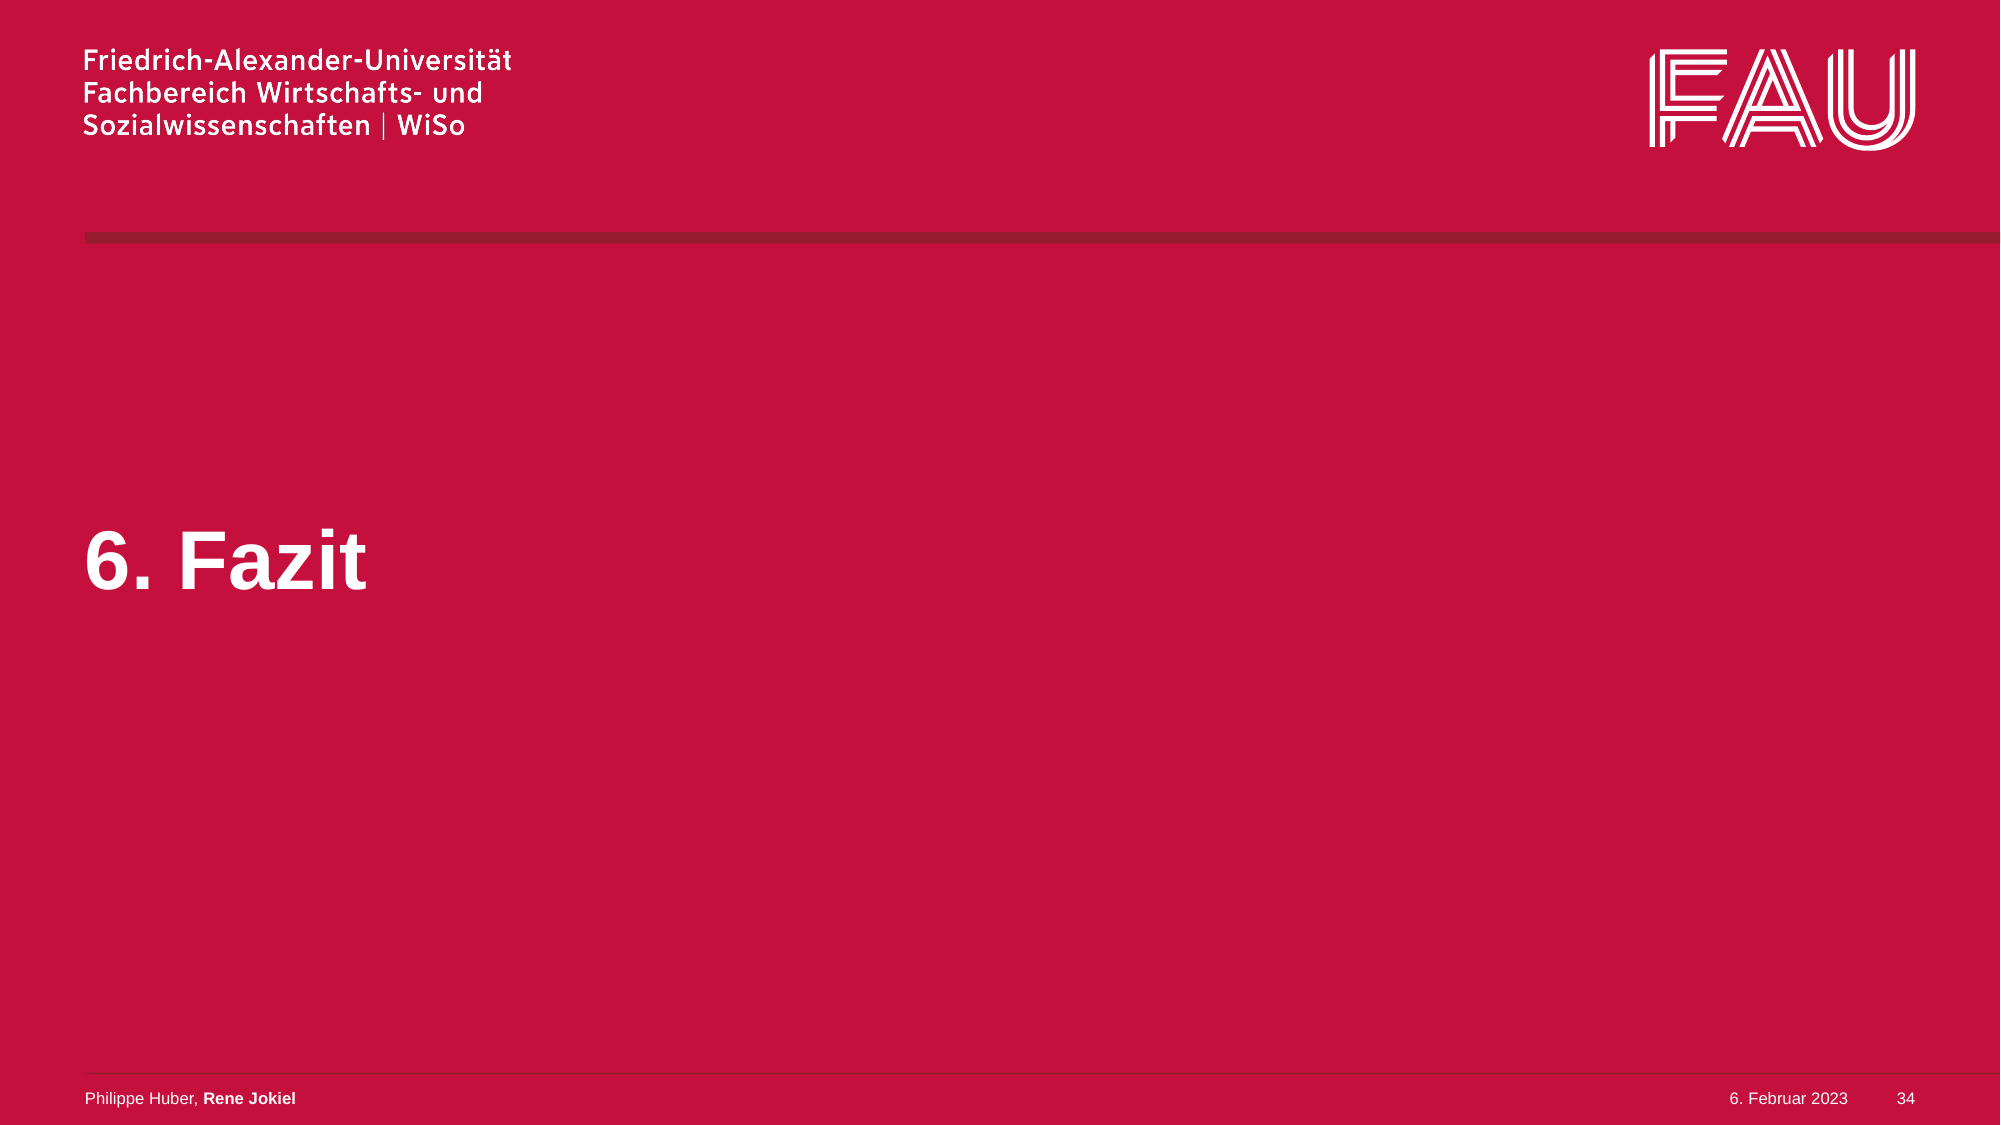

# 6. Fazit
Philippe Huber, Rene Jokiel
6. Februar 2023
34